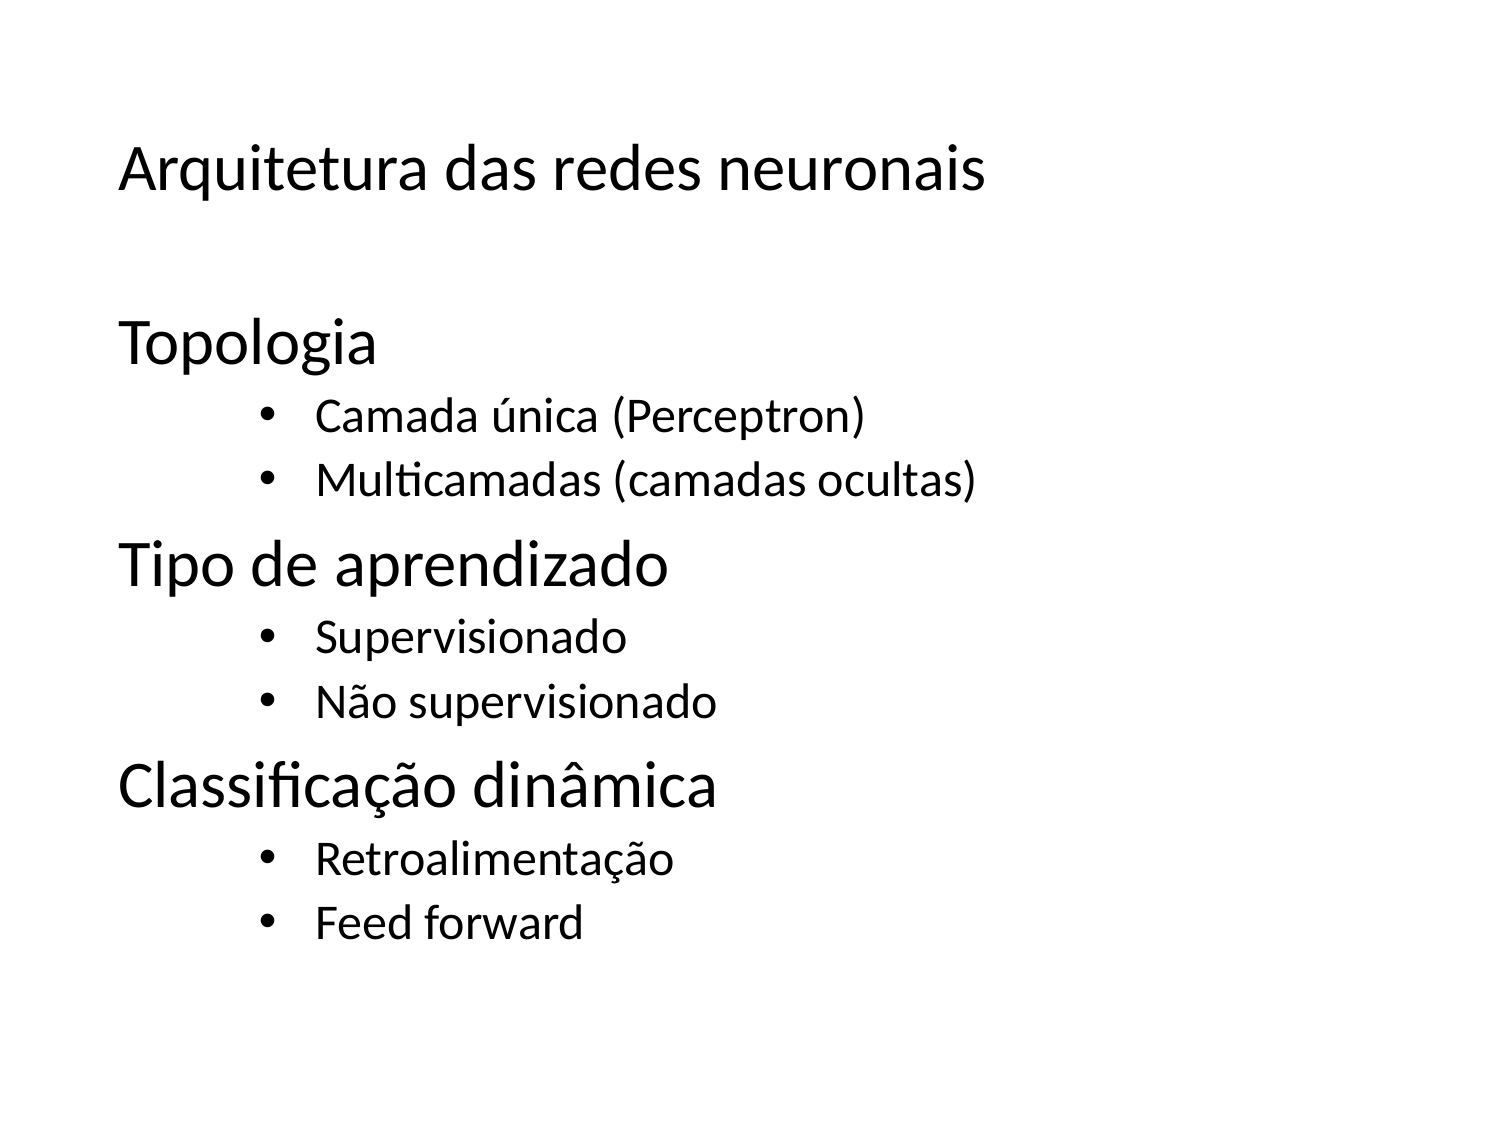

# Arquitetura das redes neuronais
Topologia
Camada única (Perceptron)
Multicamadas (camadas ocultas)
Tipo de aprendizado
Supervisionado
Não supervisionado
Classificação dinâmica
Retroalimentação
Feed forward